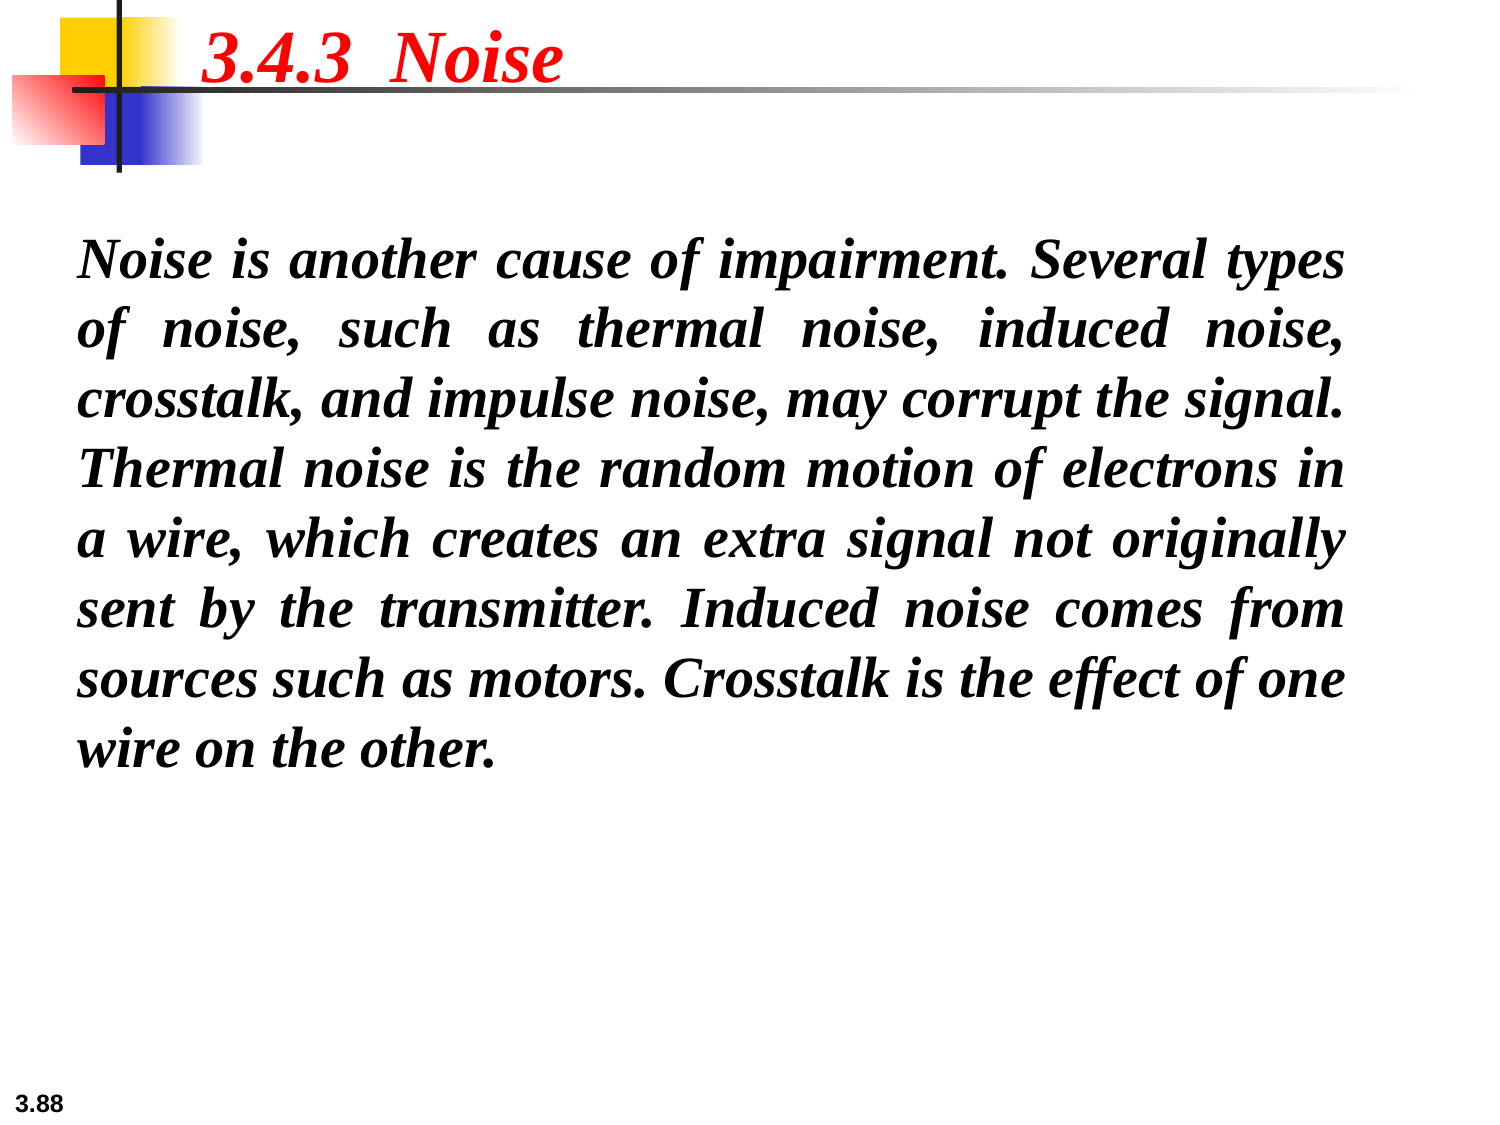

3.4.3  Noise

Noise is another cause of impairment. Several types of noise, such as thermal noise, induced noise, crosstalk, and impulse noise, may corrupt the signal. Thermal noise is the random motion of electrons in a wire, which creates an extra signal not originally sent by the transmitter. Induced noise comes from sources such as motors. Crosstalk is the effect of one wire on the other.
3.88